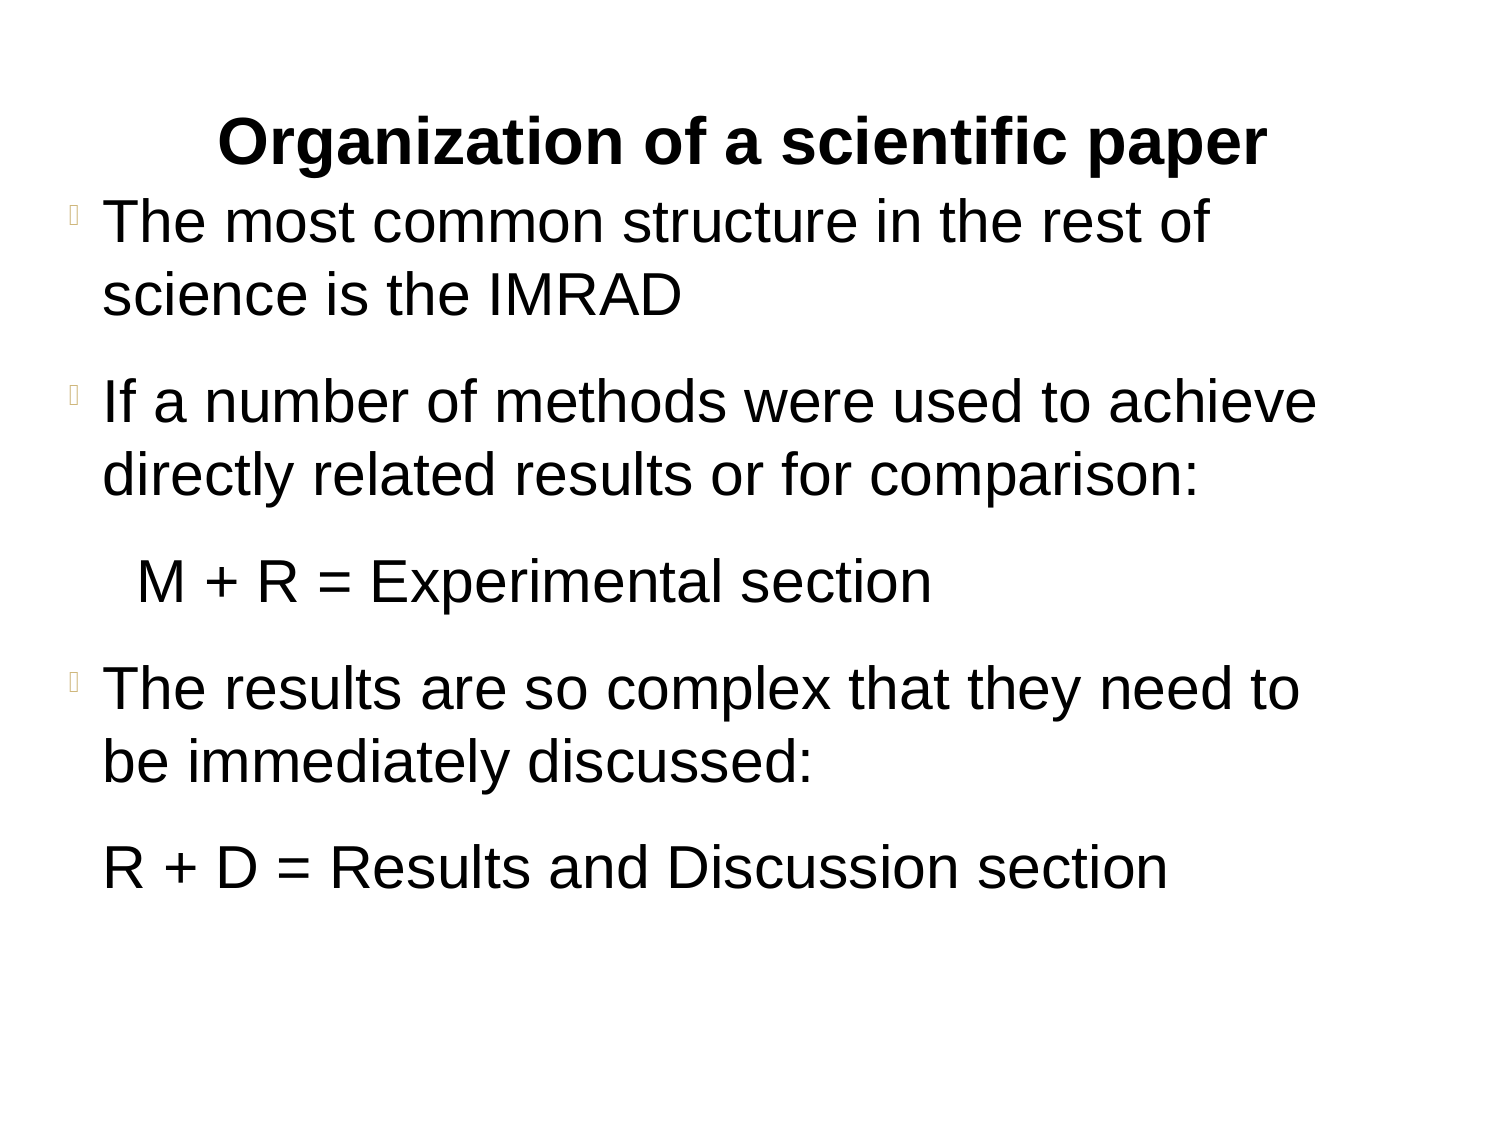

Organization of a scientific paper
The most common structure in the rest of science is the IMRAD
If a number of methods were used to achieve directly related results or for comparison:
    M + R = Experimental section
The results are so complex that they need to be immediately discussed:
  R + D = Results and Discussion section